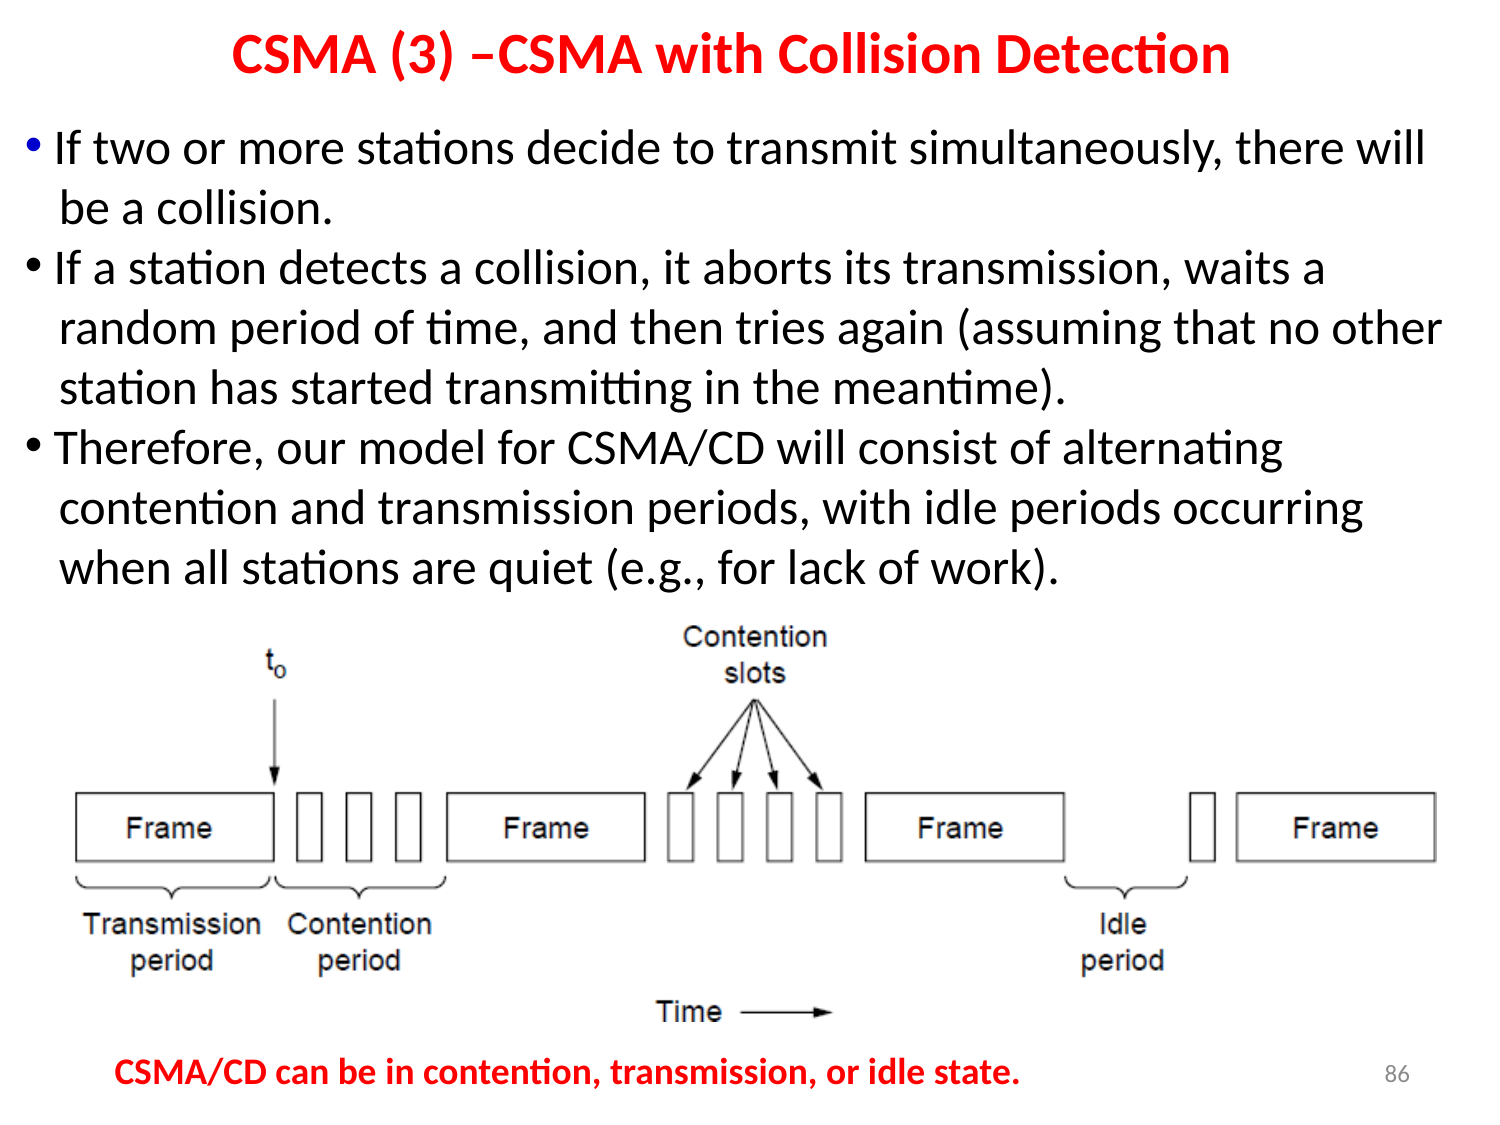

# CSMA (3) –CSMA with Collision Detection
 If two or more stations decide to transmit simultaneously, there will
   be a collision.
 If a station detects a collision, it aborts its transmission, waits a
   random period of time, and then tries again (assuming that no other
   station has started transmitting in the meantime).
 Therefore, our model for CSMA/CD will consist of alternating
   contention and transmission periods, with idle periods occurring
   when all stations are quiet (e.g., for lack of work).

CSMA/CD can be in contention, transmission, or idle state.
86